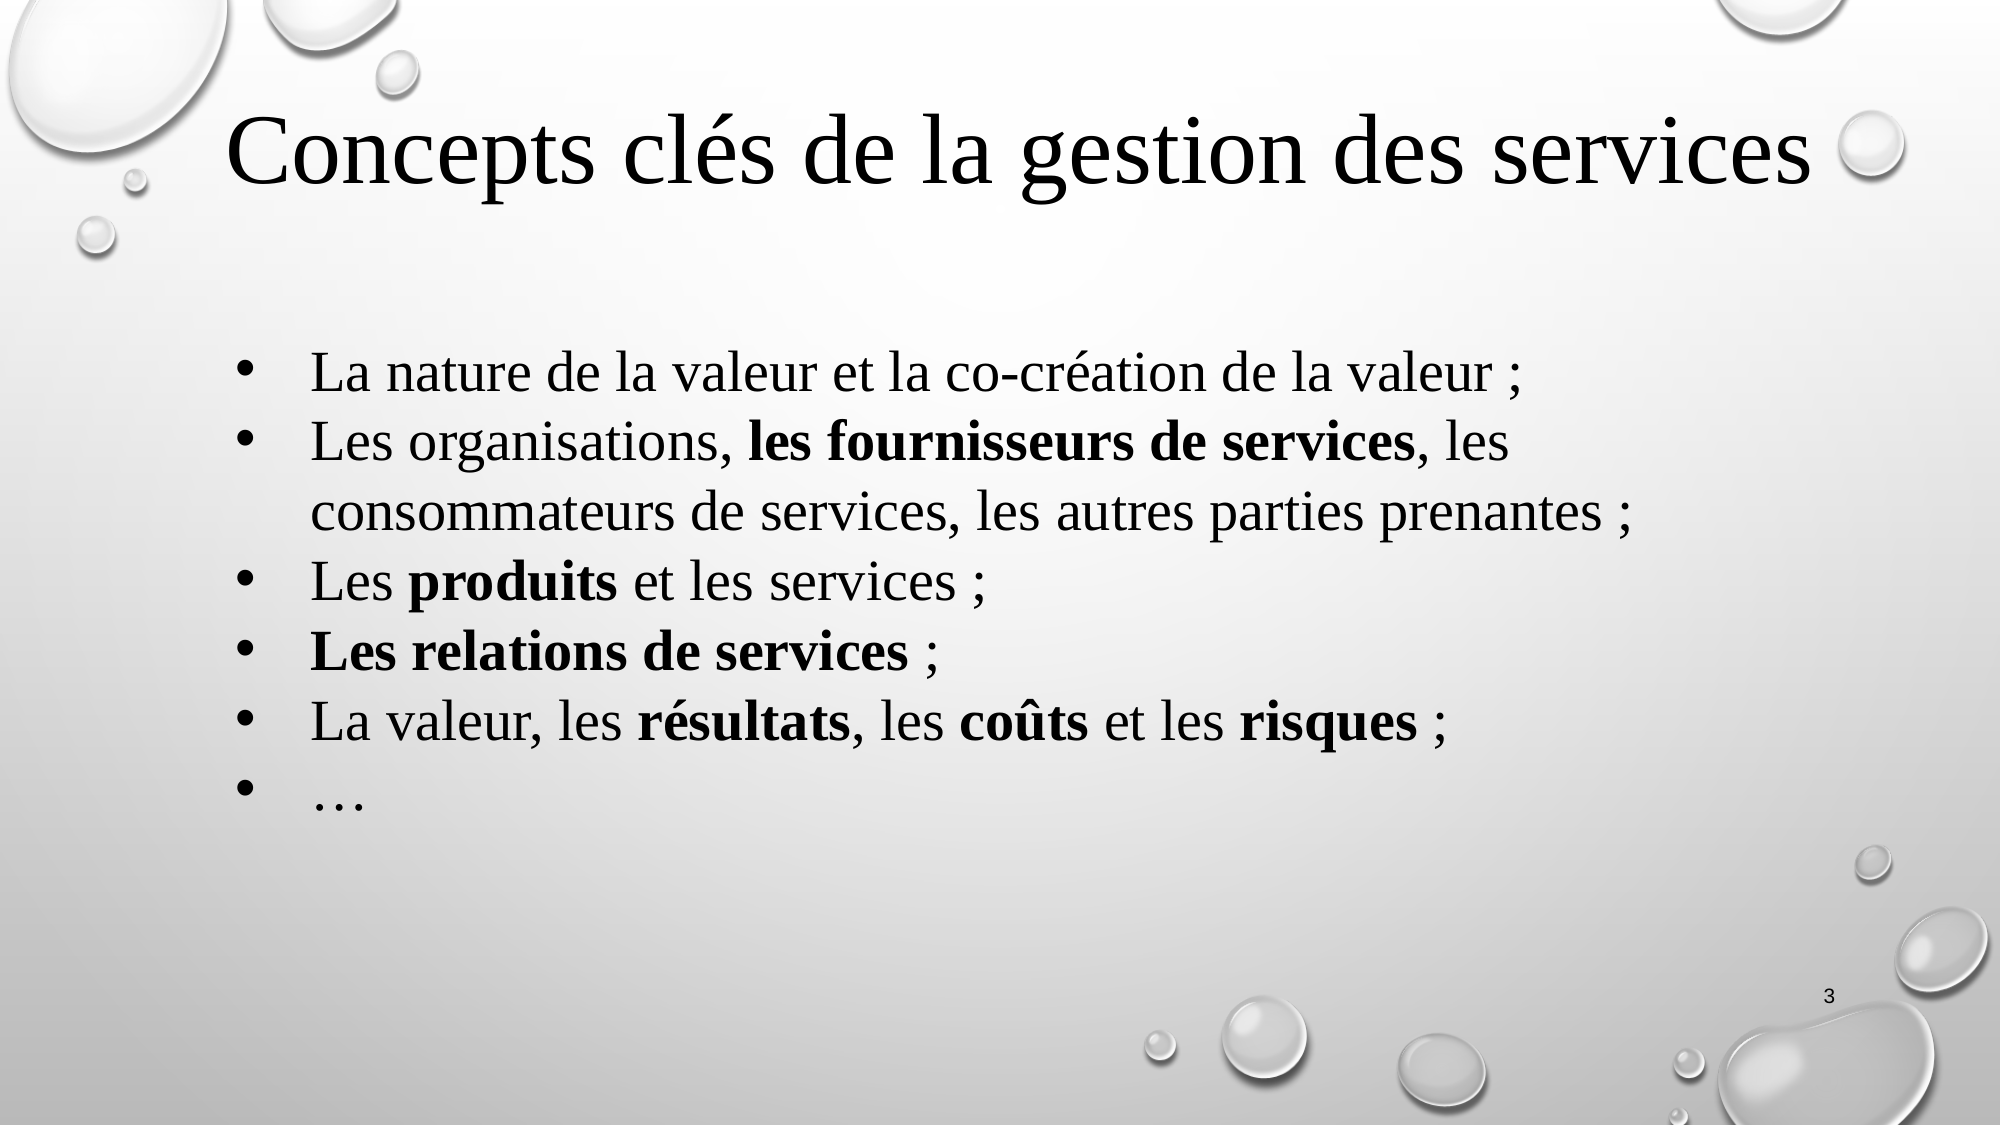

Concepts clés de la gestion des services
La nature de la valeur et la co-création de la valeur ;
Les organisations, les fournisseurs de services, les  consommateurs de services, les autres parties prenantes ;
Les produits et les services ;
Les relations de services ;
La valeur, les résultats, les coûts et les risques ;
…
3